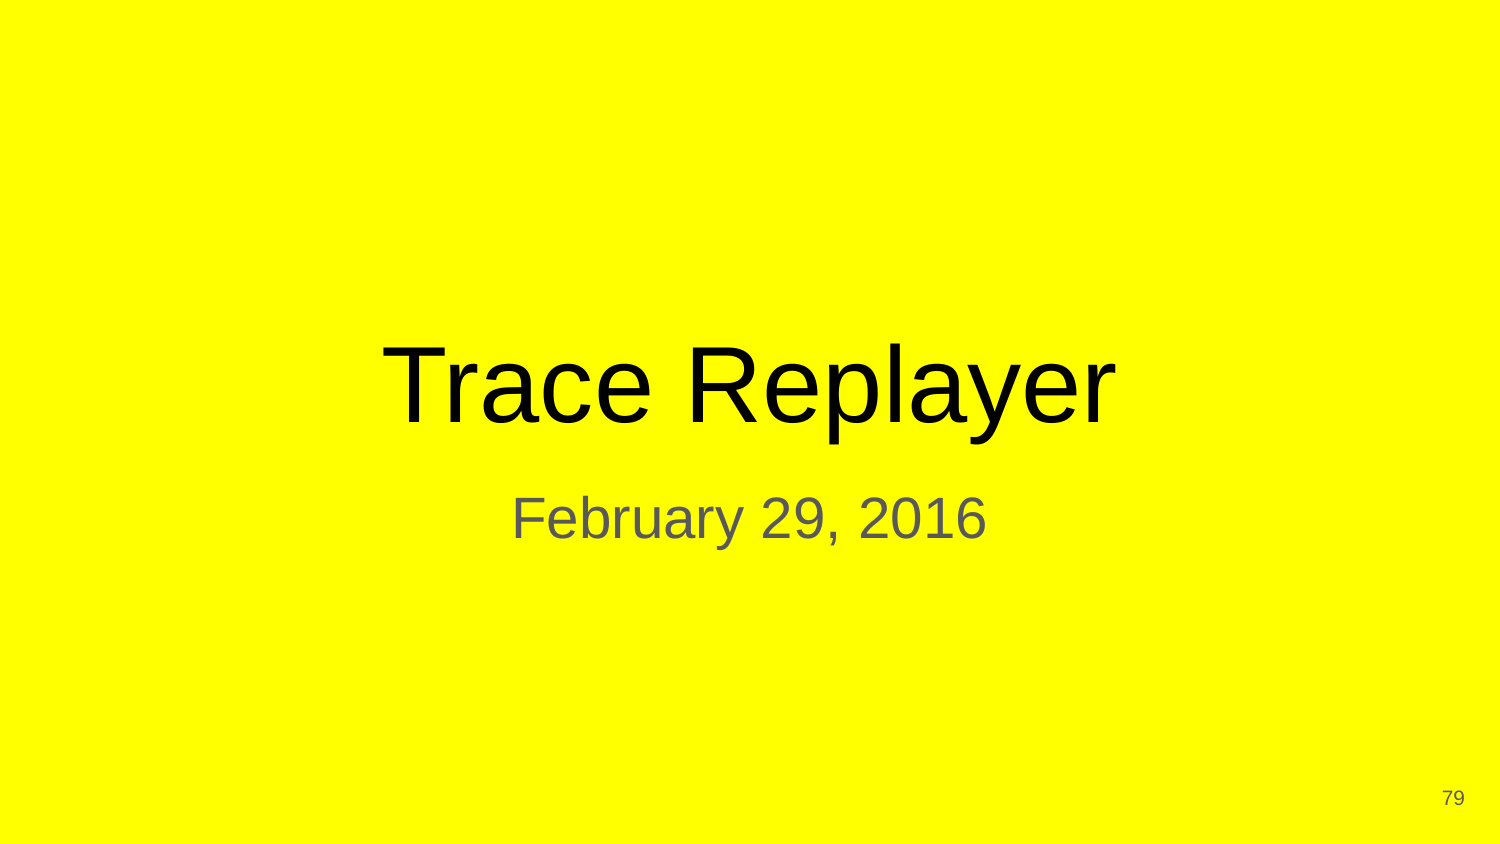

# Trace Replayer
February 29, 2016
79